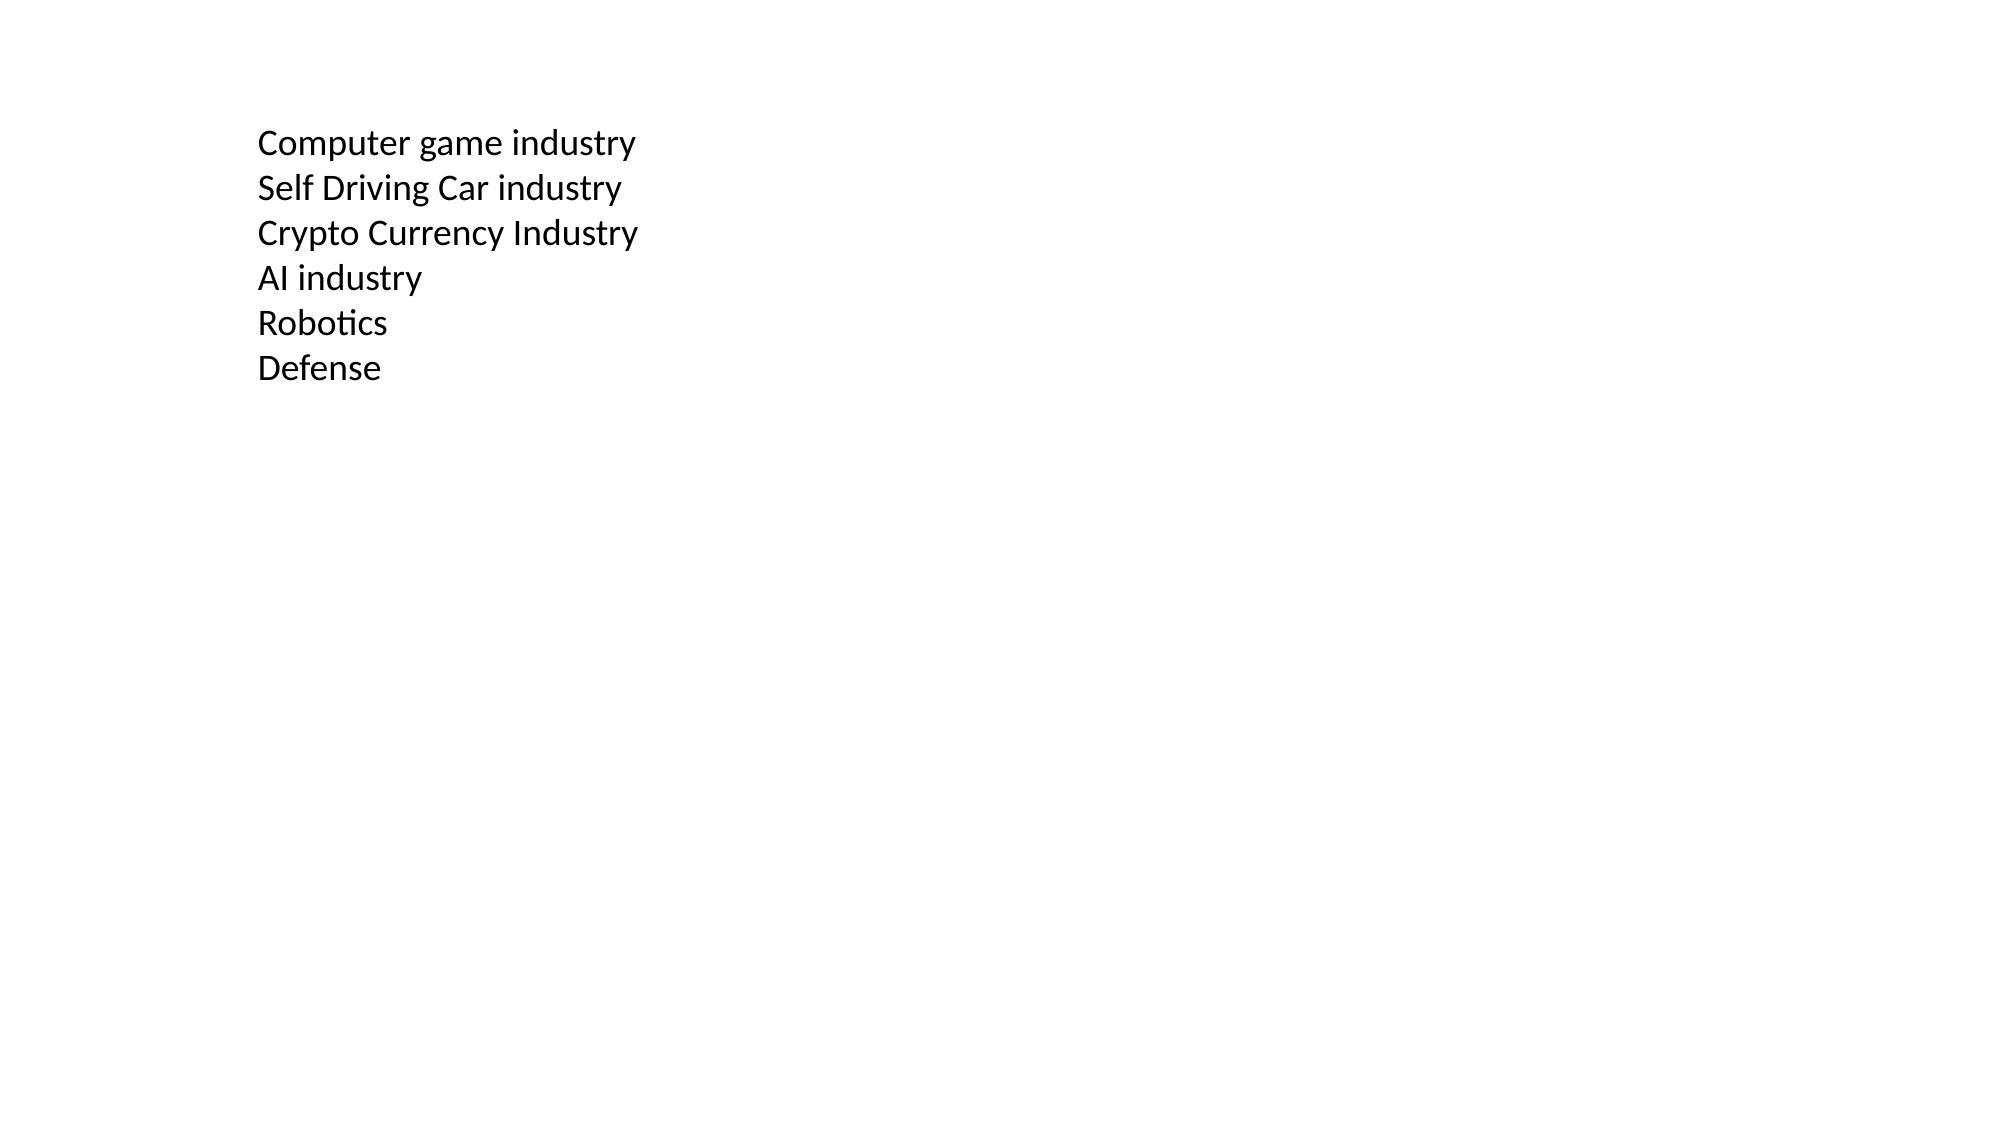

Computer game industry
Self Driving Car industry
Crypto Currency Industry
AI industry
Robotics
Defense